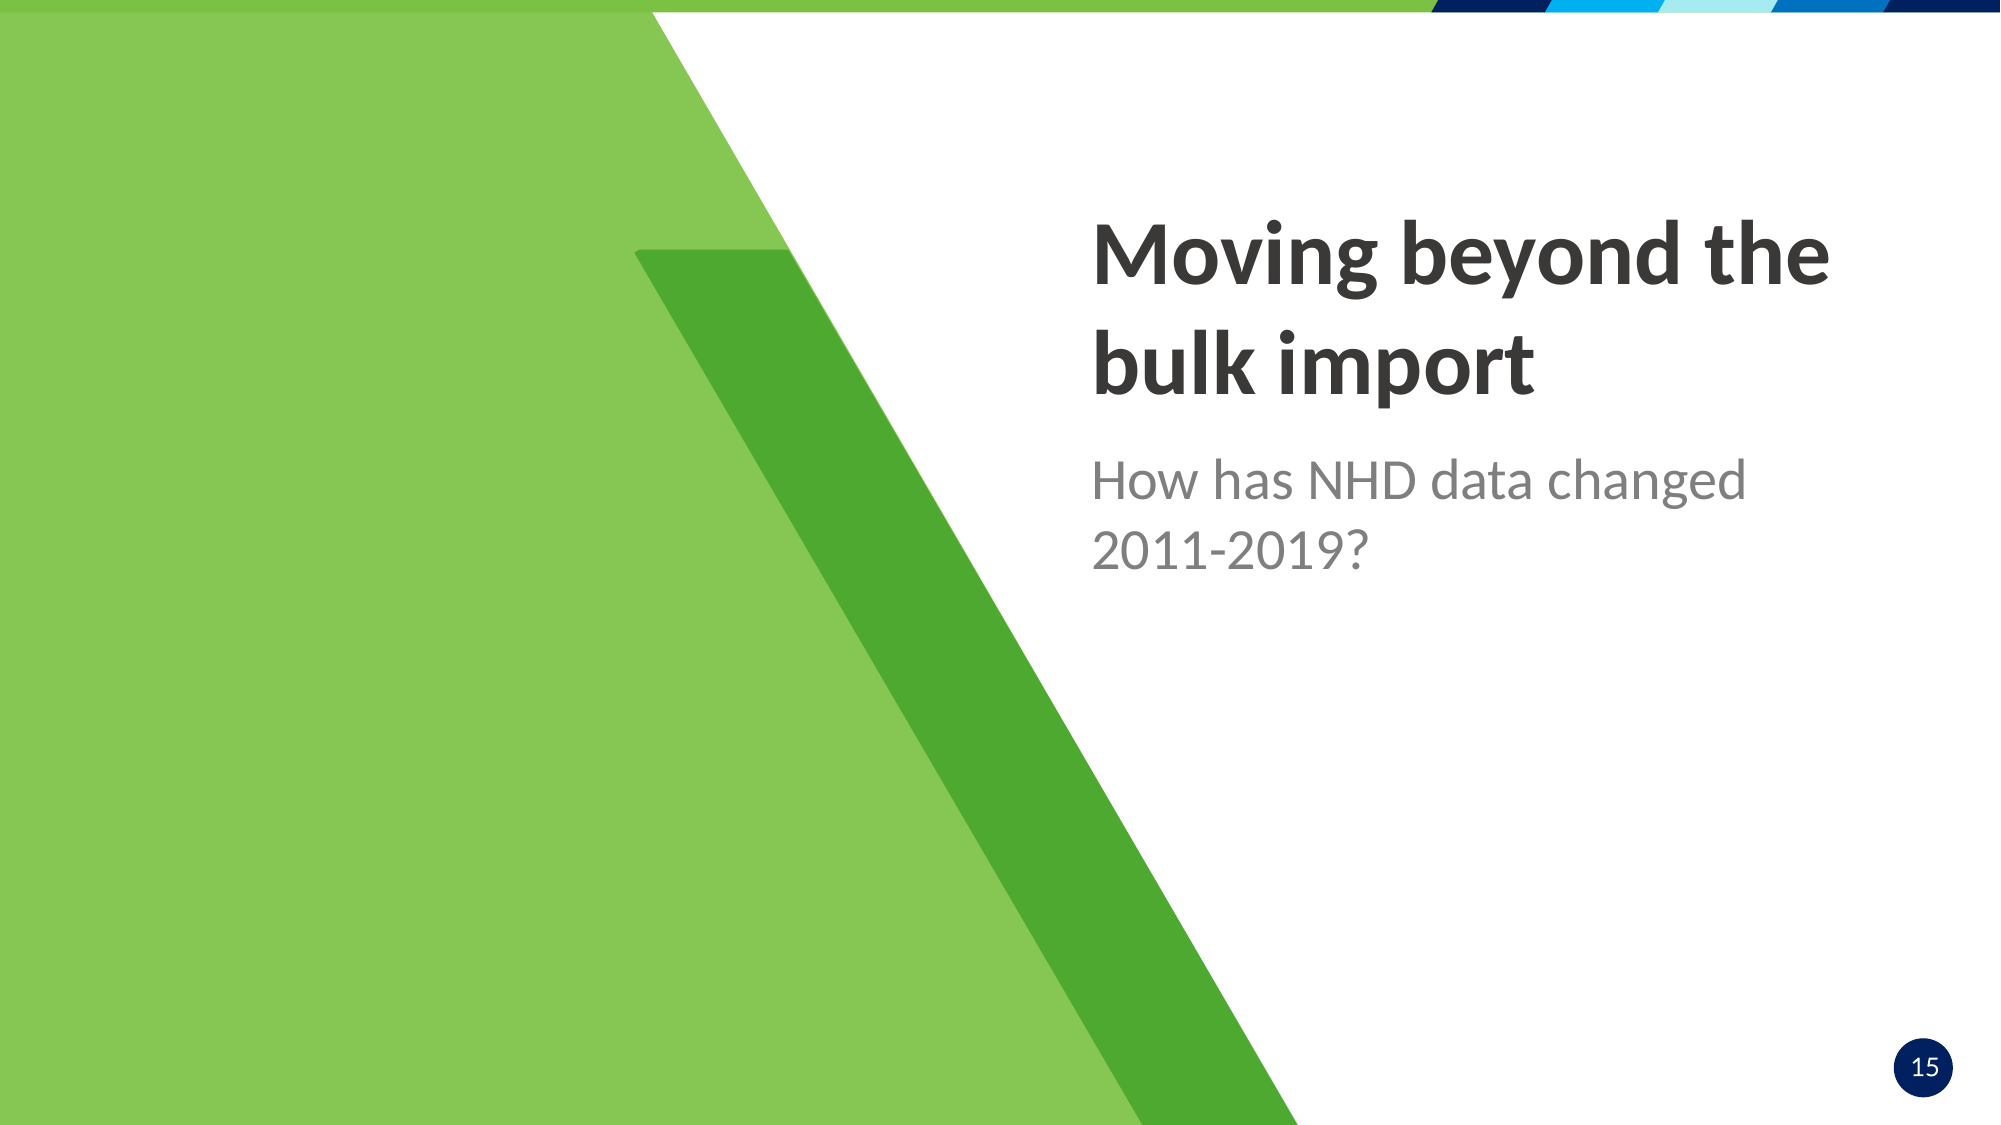

Moving beyond the
bulk import

How has NHD data changed
2011-2019?